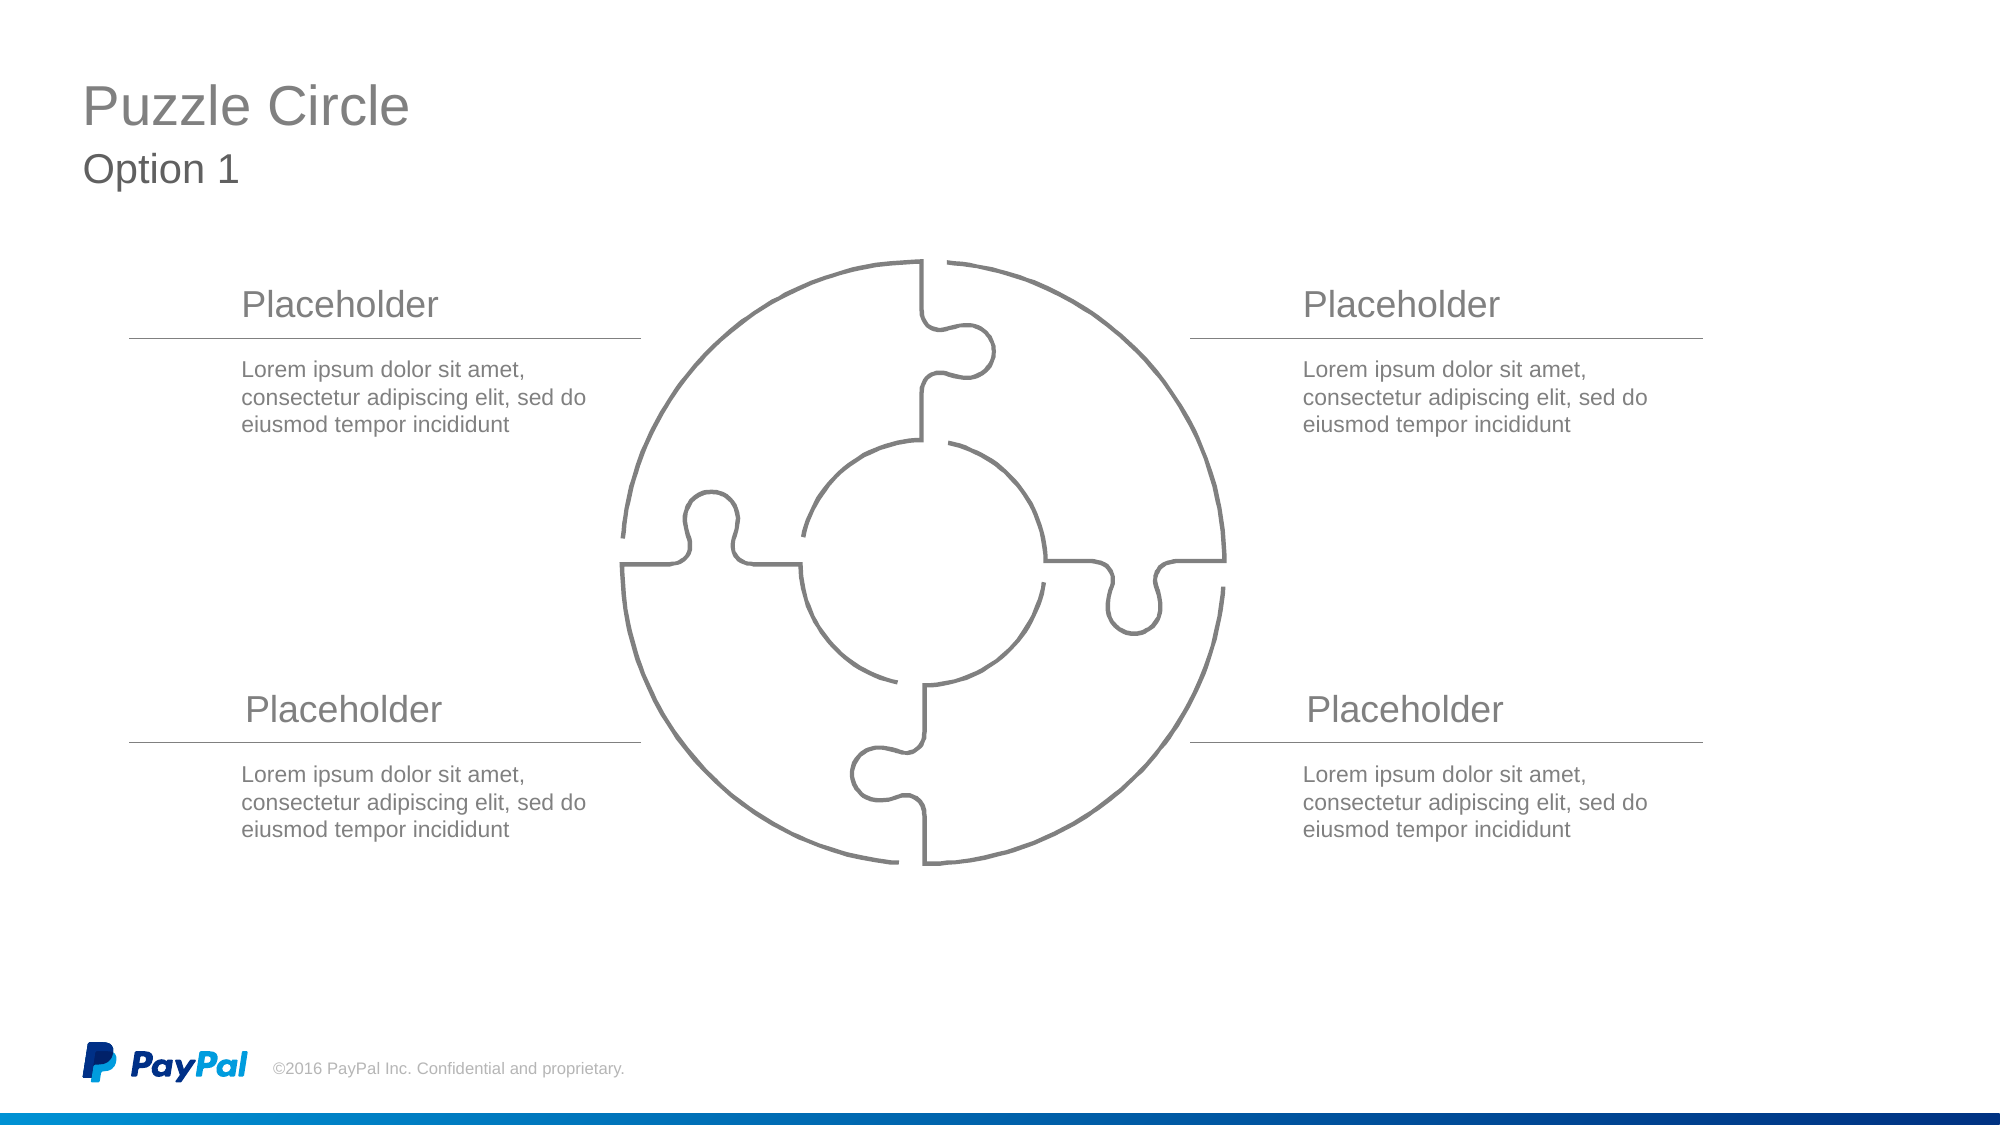

# Puzzle Circle
Option 1

Placeholder
Placeholder
Lorem ipsum dolor sit amet, consectetur adipiscing elit, sed do eiusmod tempor incididunt
Lorem ipsum dolor sit amet, consectetur adipiscing elit, sed do eiusmod tempor incididunt

Placeholder
Placeholder
Lorem ipsum dolor sit amet, consectetur adipiscing elit, sed do eiusmod tempor incididunt
Lorem ipsum dolor sit amet, consectetur adipiscing elit, sed do eiusmod tempor incididunt
©2016 PayPal Inc. Confidential and proprietary.